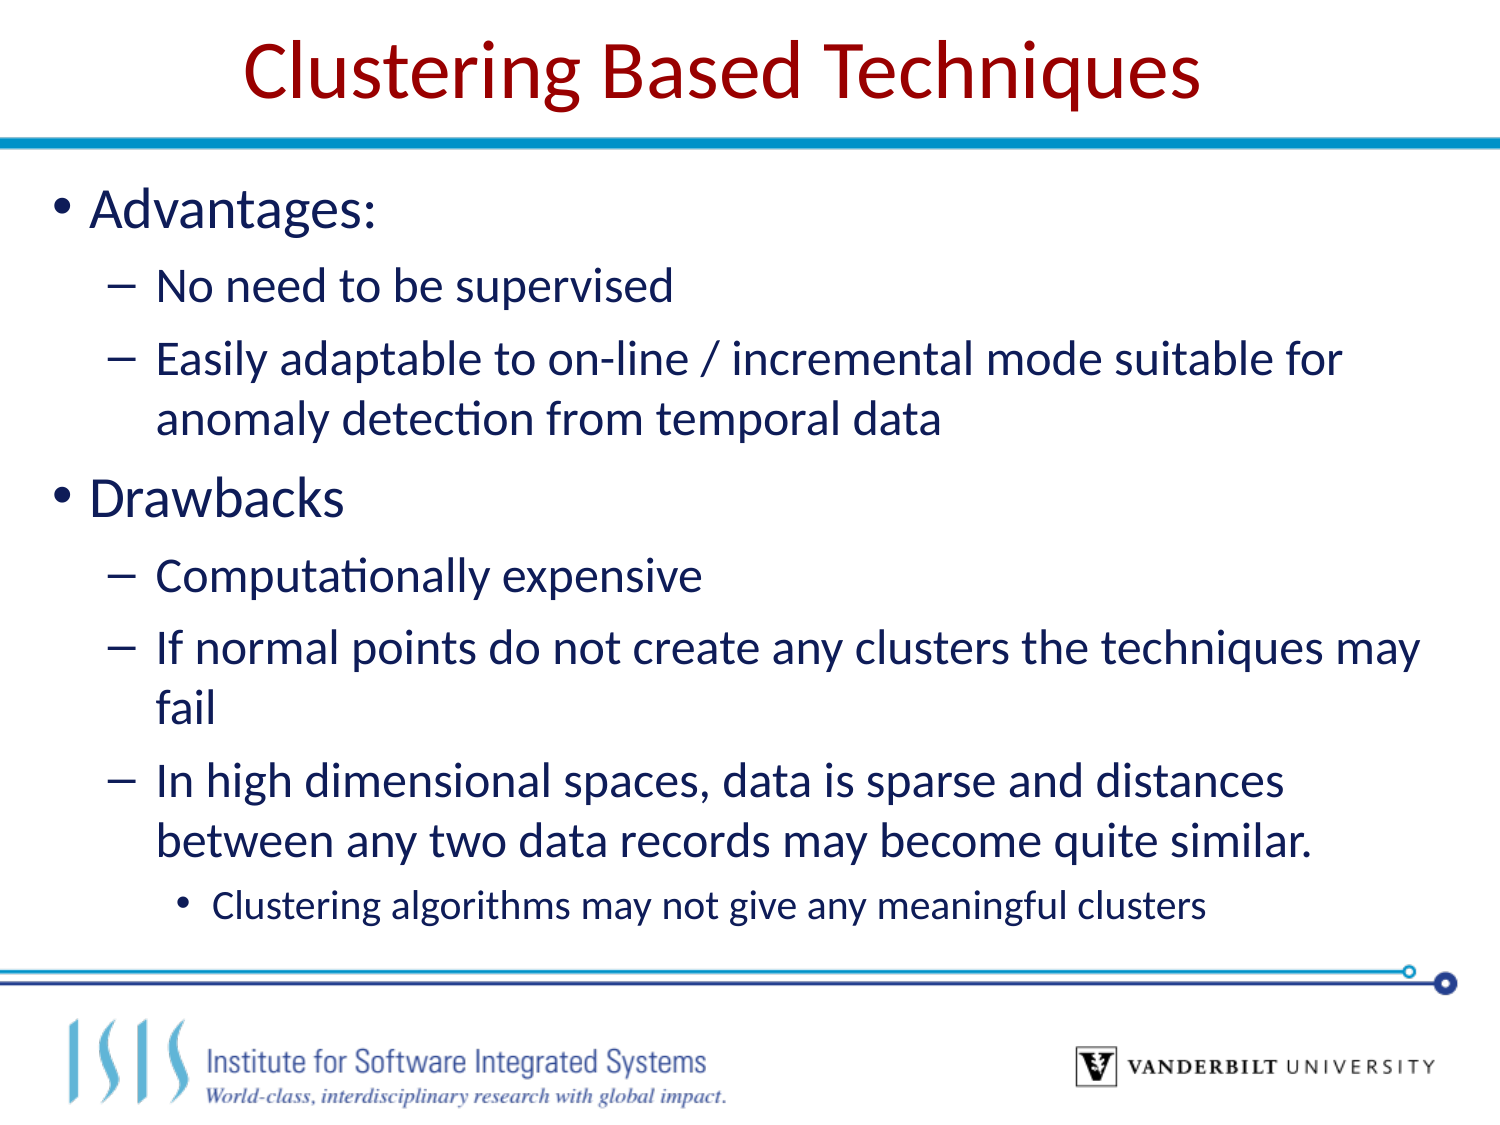

# Clustering Based Techniques
Advantages:
No need to be supervised
Easily adaptable to on-line / incremental mode suitable for anomaly detection from temporal data
Drawbacks
Computationally expensive
If normal points do not create any clusters the techniques may fail
In high dimensional spaces, data is sparse and distances between any two data records may become quite similar.
Clustering algorithms may not give any meaningful clusters